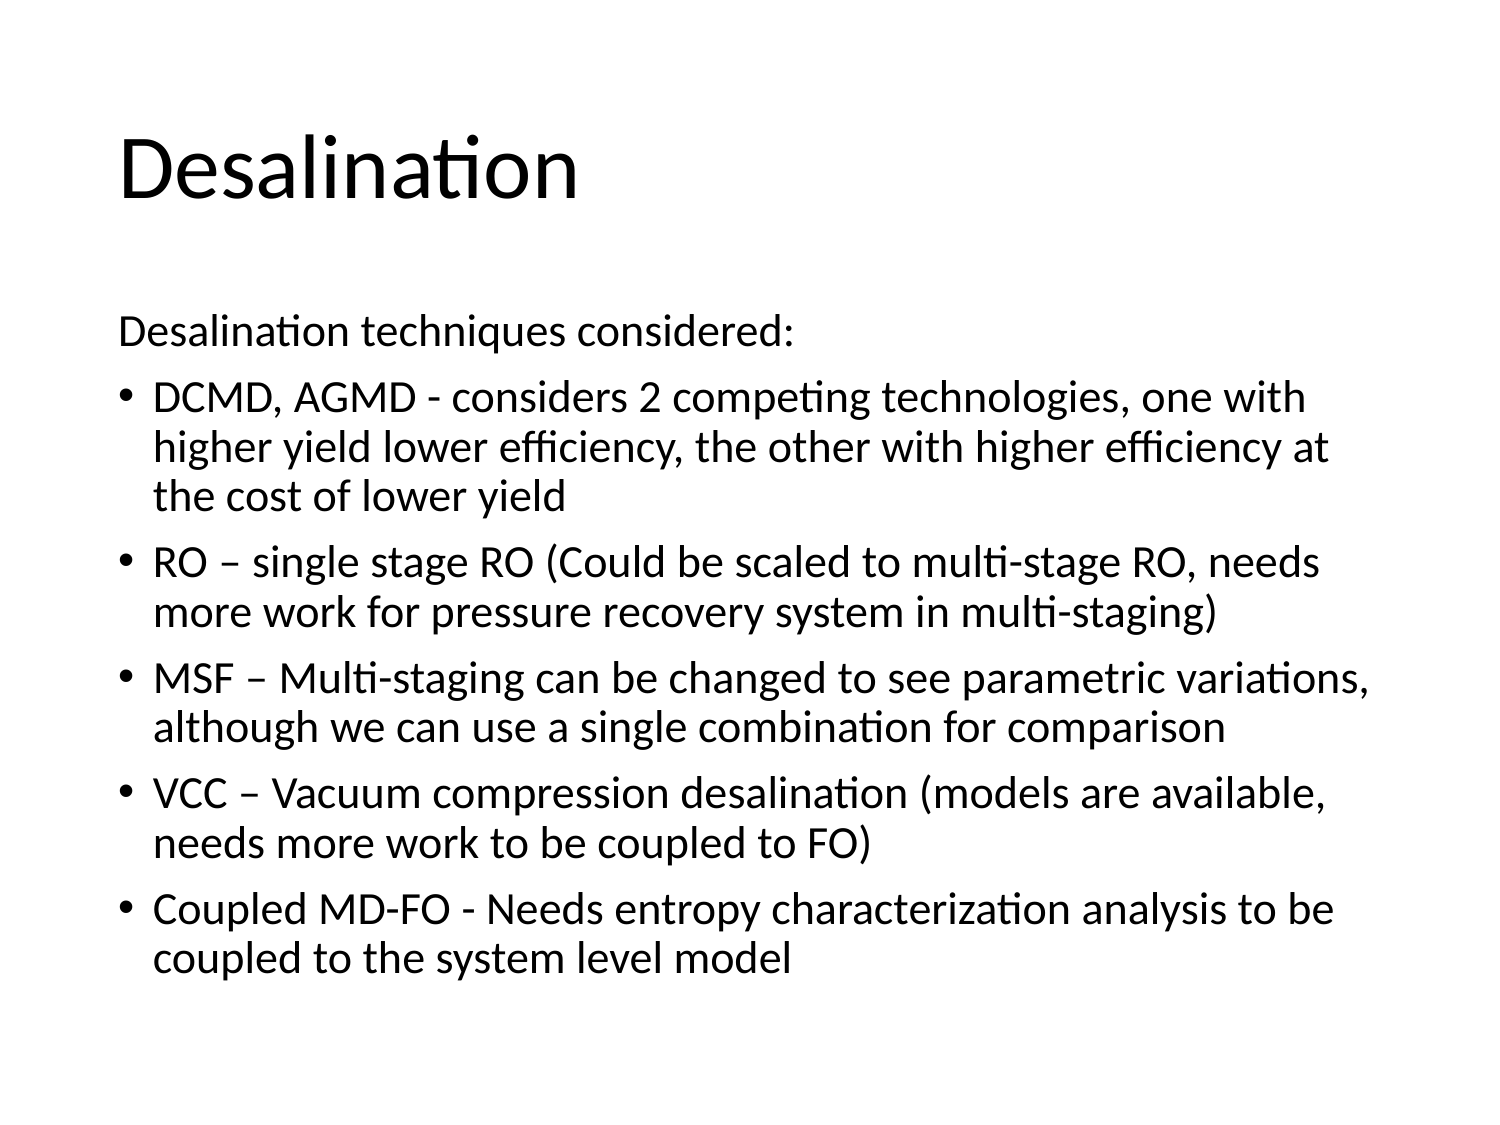

# Desalination
Desalination techniques considered:
DCMD, AGMD - considers 2 competing technologies, one with higher yield lower efficiency, the other with higher efficiency at the cost of lower yield
RO – single stage RO (Could be scaled to multi-stage RO, needs more work for pressure recovery system in multi-staging)
MSF – Multi-staging can be changed to see parametric variations, although we can use a single combination for comparison
VCC – Vacuum compression desalination (models are available, needs more work to be coupled to FO)
Coupled MD-FO - Needs entropy characterization analysis to be coupled to the system level model